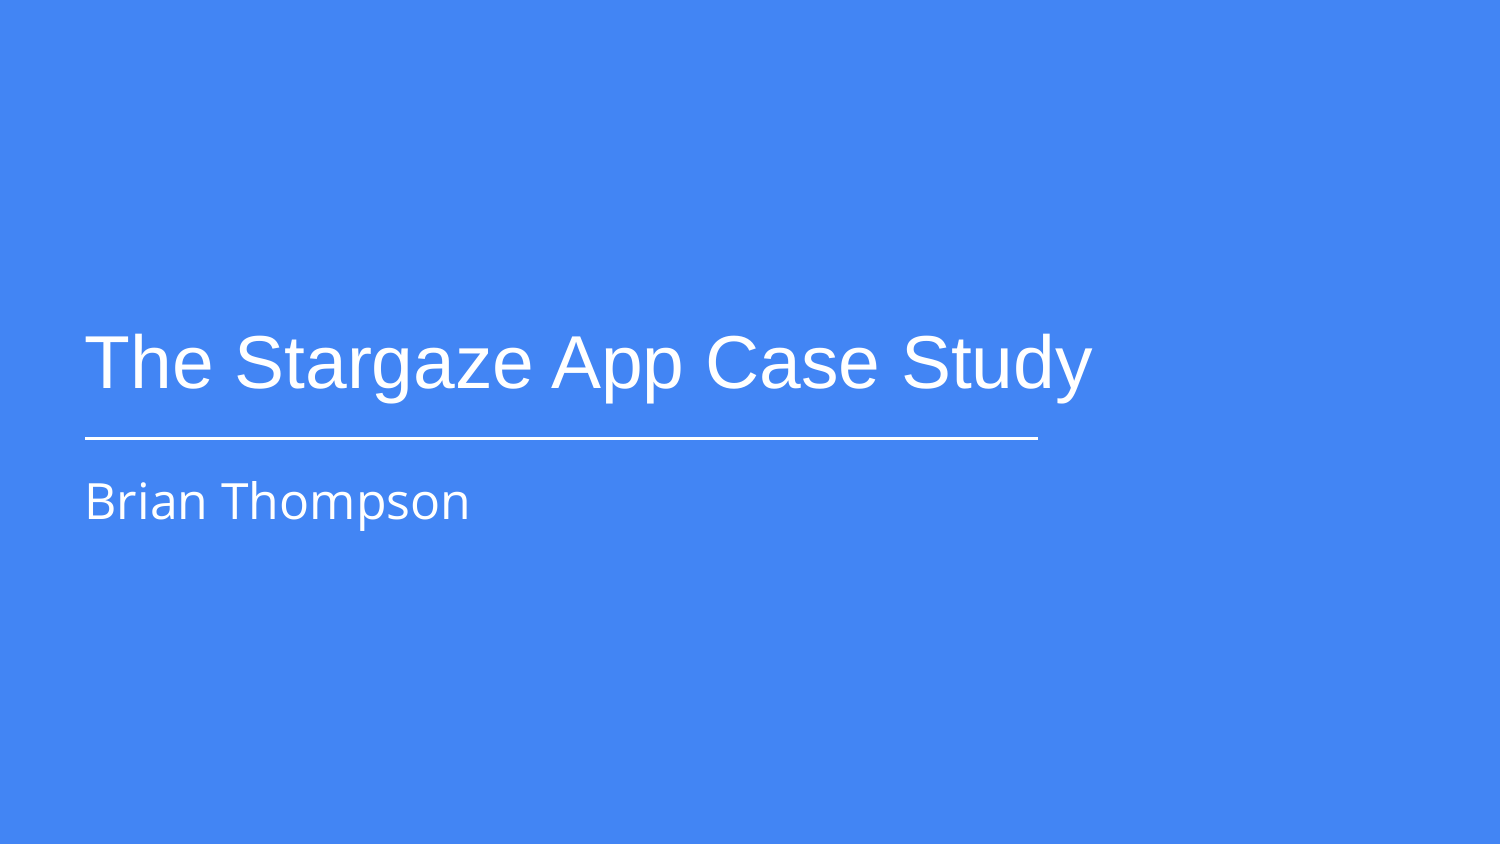

The Stargaze App Case Study
Brian Thompson